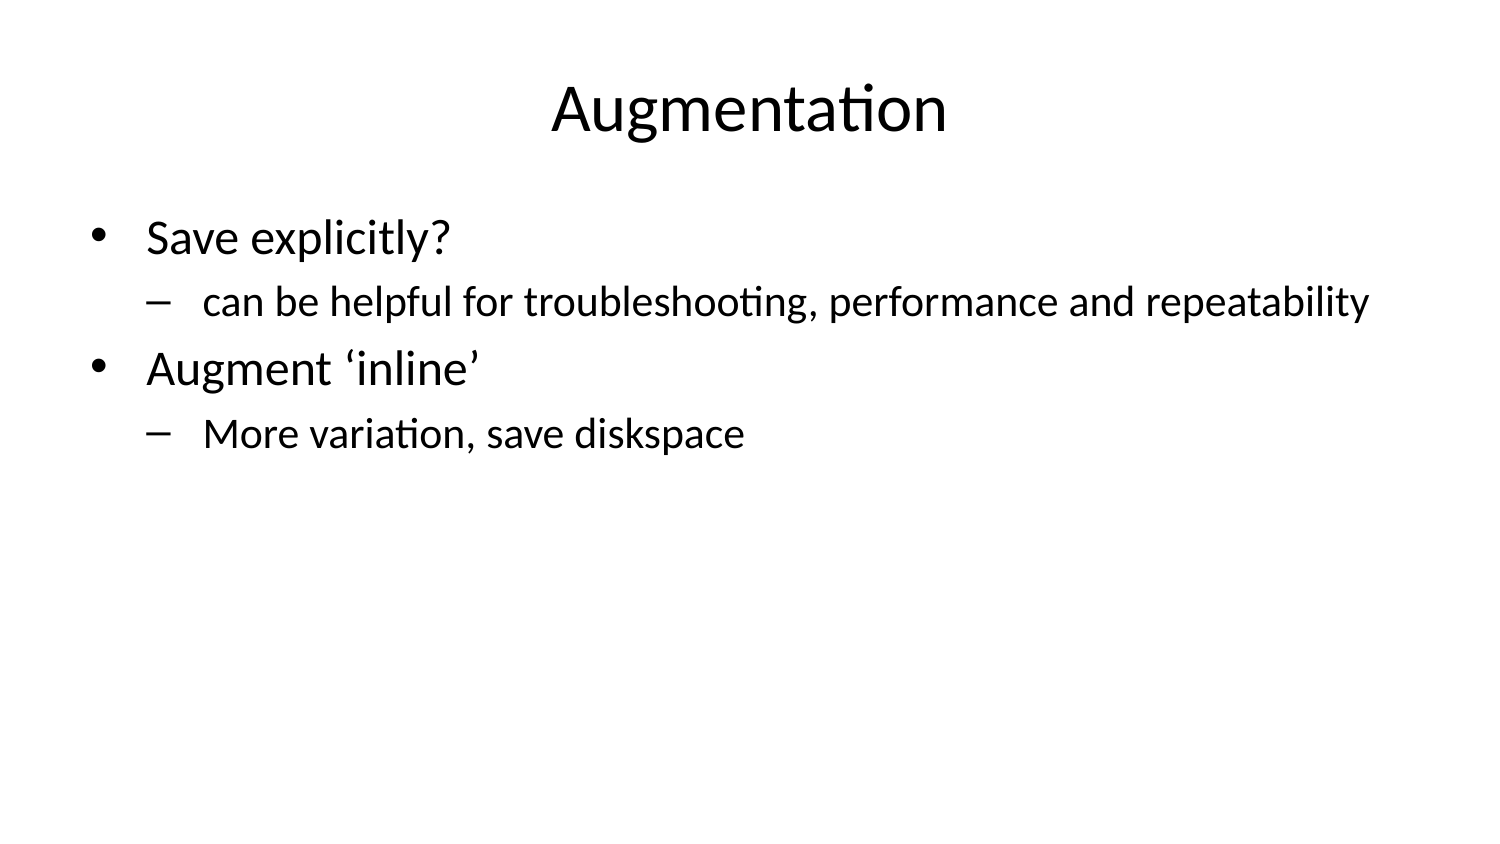

# Augmentation
Save explicitly?
can be helpful for troubleshooting, performance and repeatability
Augment ‘inline’
More variation, save diskspace